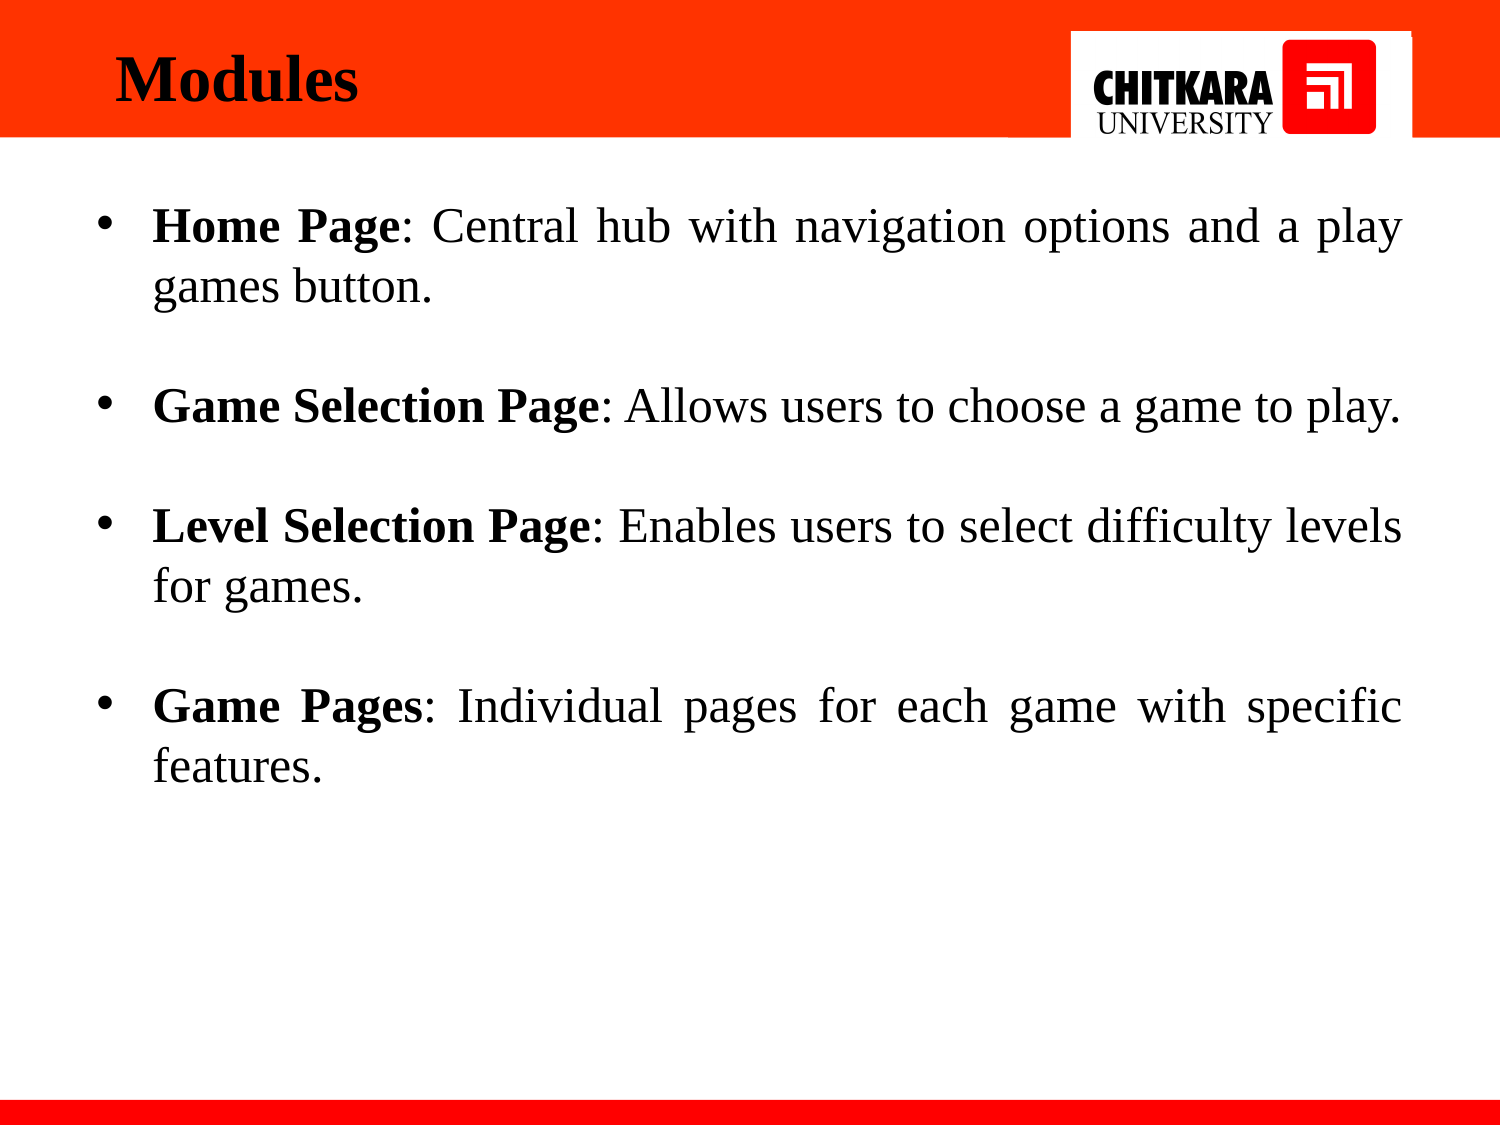

# Modules
Home Page: Central hub with navigation options and a play games button.

Game Selection Page: Allows users to choose a game to play.

Level Selection Page: Enables users to select difficulty levels for games.

Game Pages: Individual pages for each game with specific features.